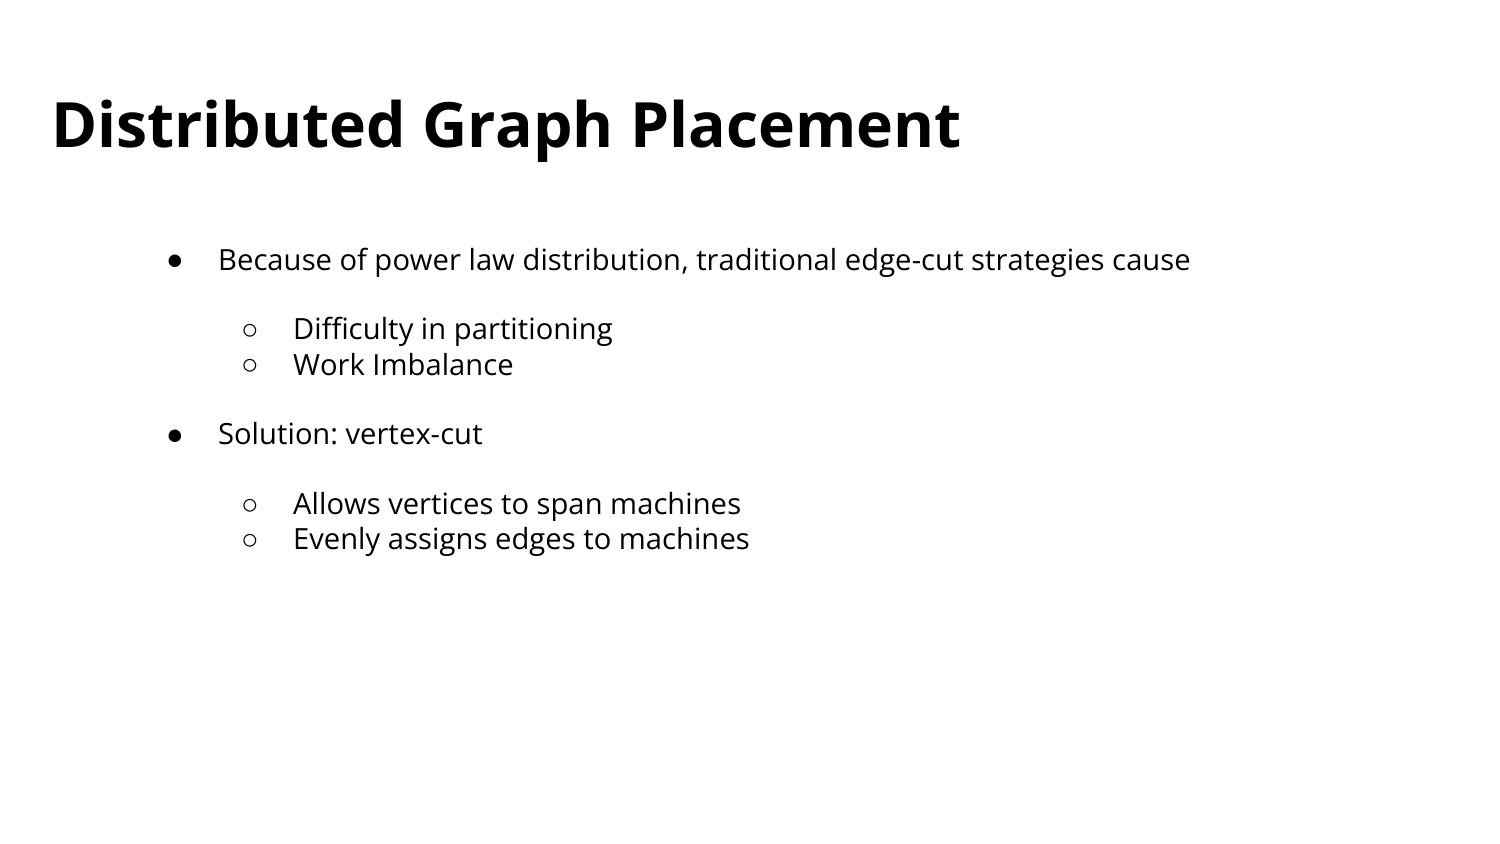

Distributed Graph Placement

Because of power law distribution, traditional edge-cut strategies cause

Difficulty in partitioning
Work Imbalance

Solution: vertex-cut

Allows vertices to span machines
Evenly assigns edges to machines